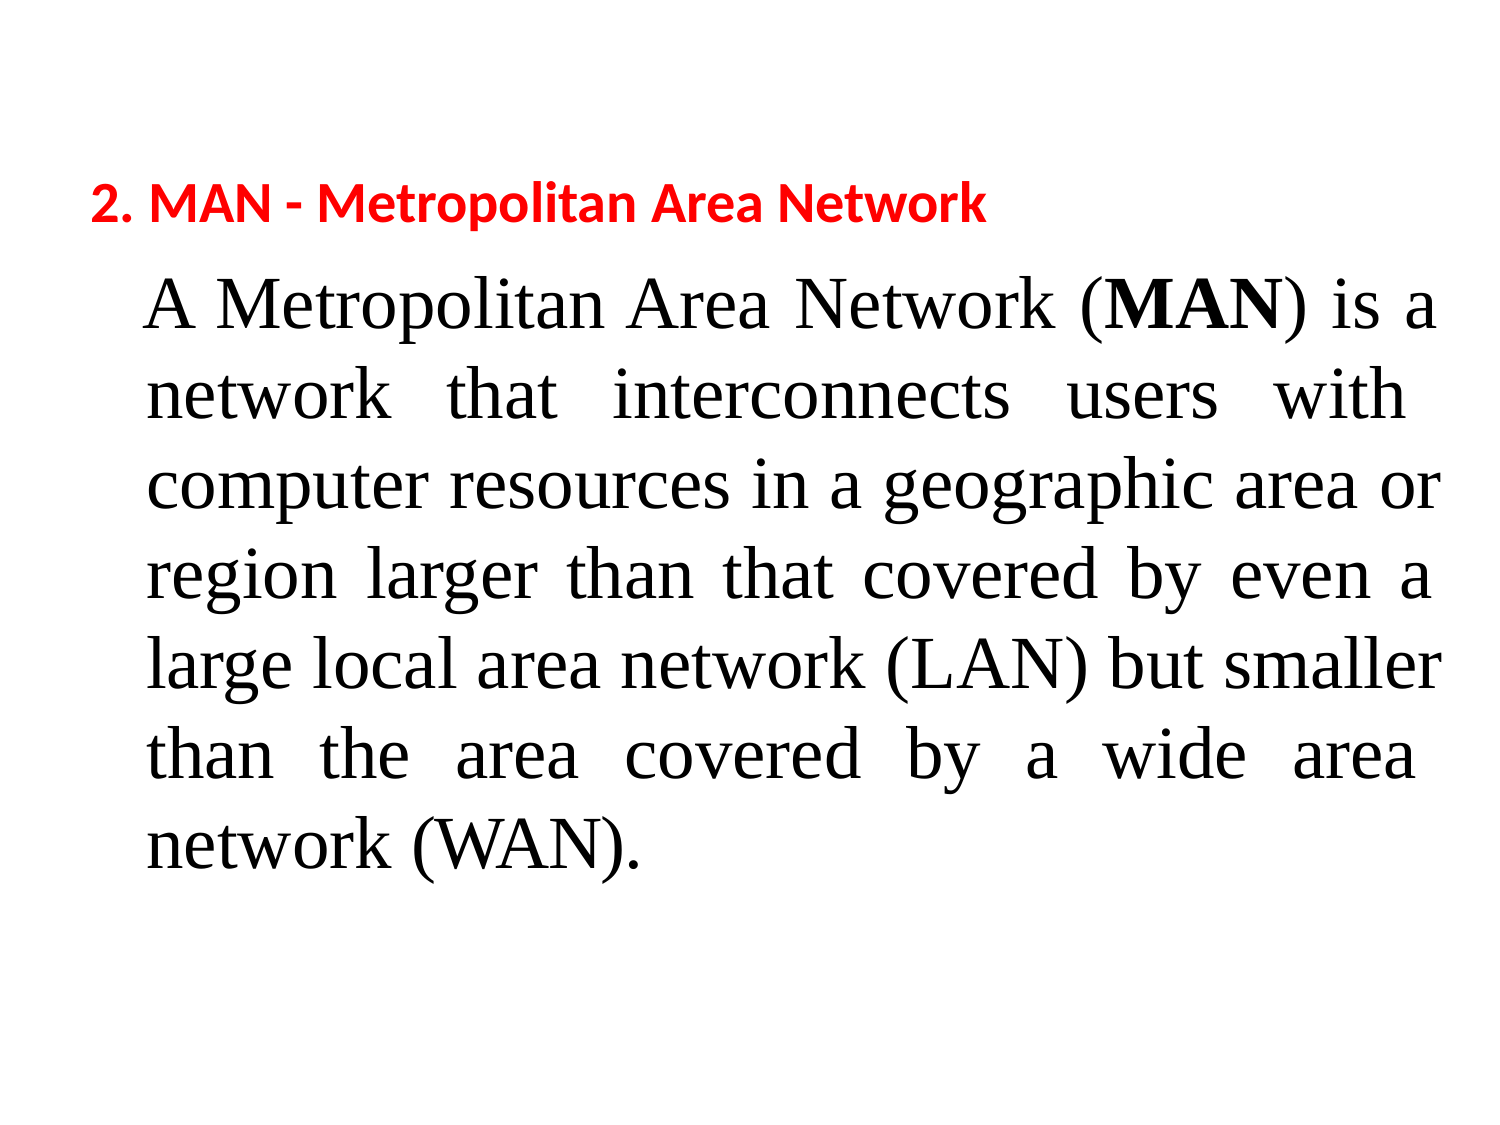

# 2. MAN - Metropolitan Area Network
A Metropolitan Area Network (MAN) is a  network that interconnects users with  computer resources in a geographic area or  region larger than that covered by even a  large local area network (LAN) but smaller  than the area covered by a wide area  network (WAN).